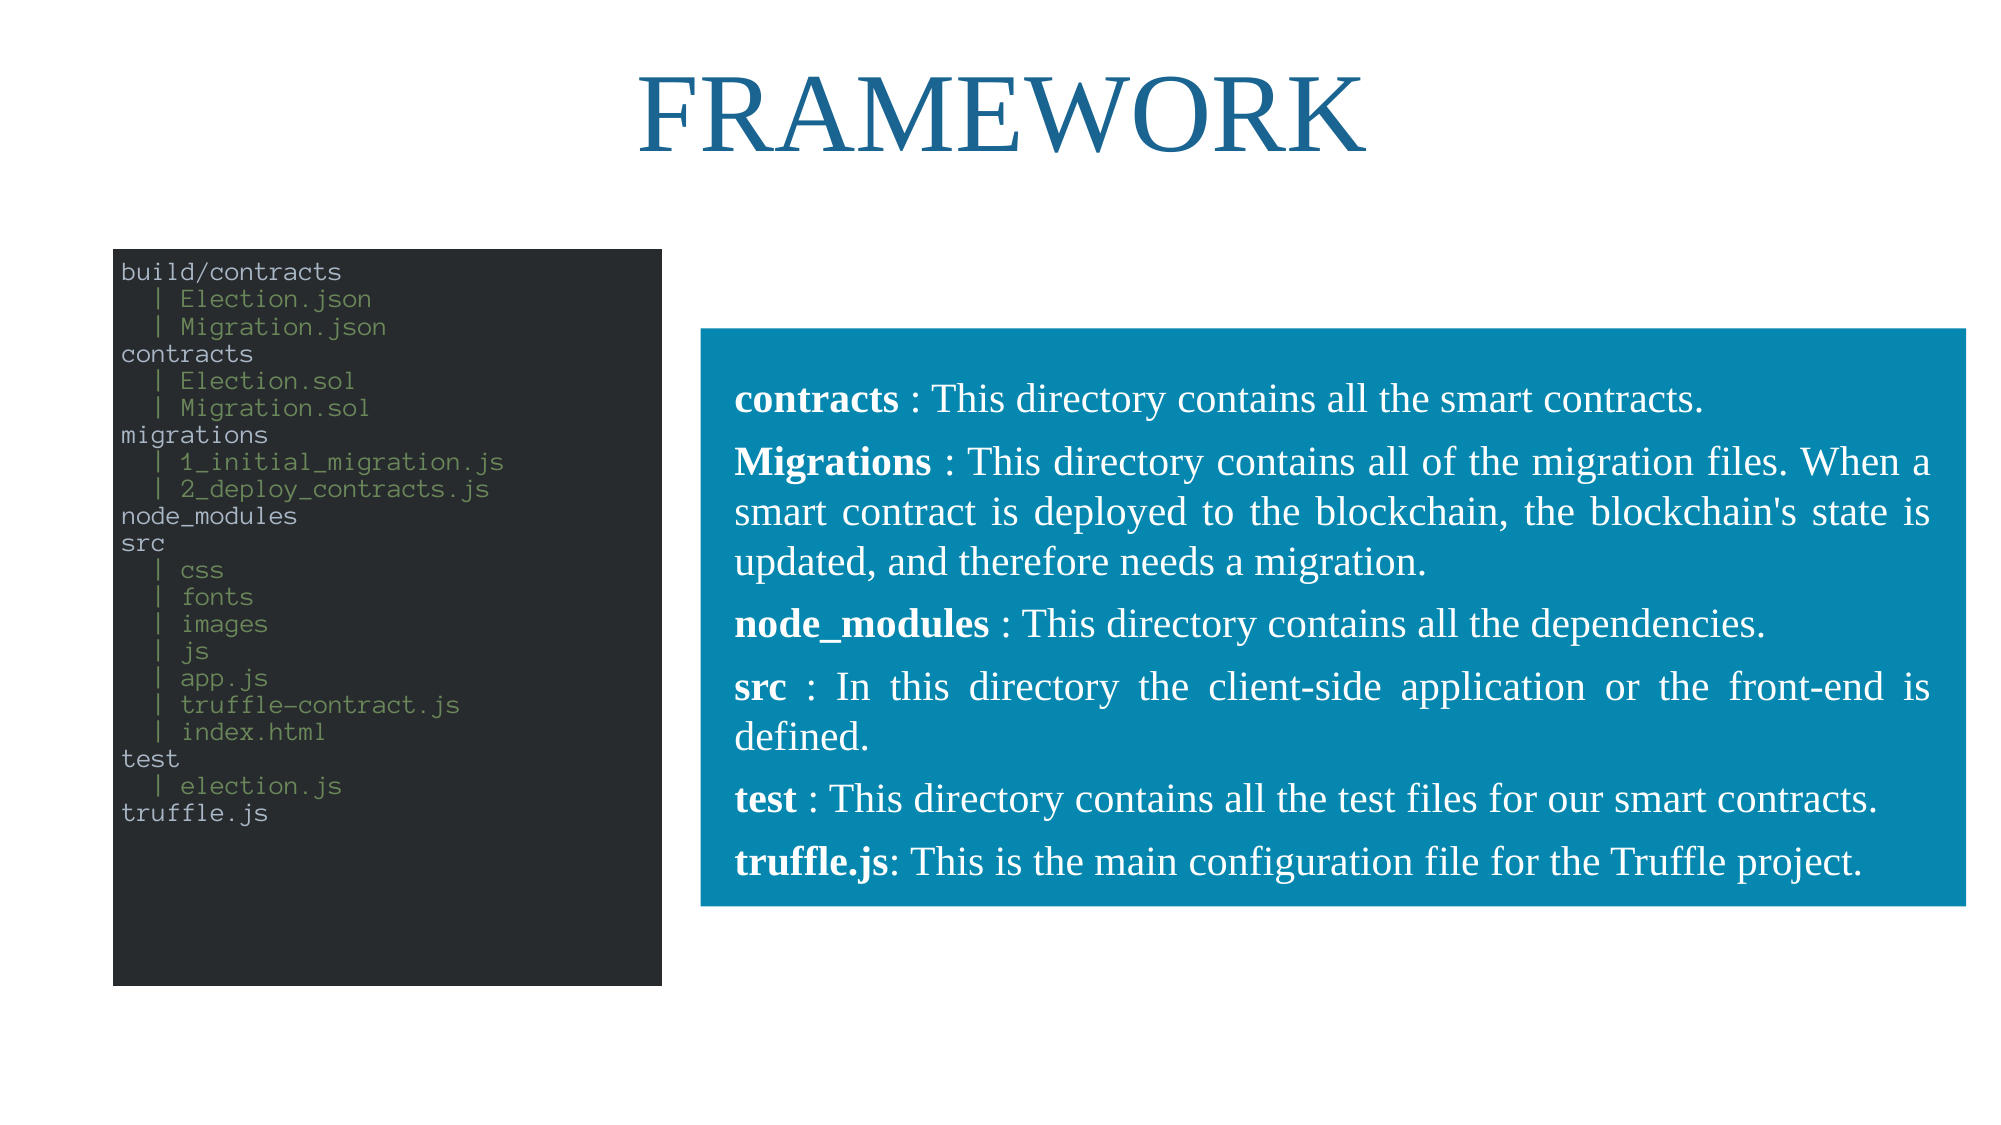

FRAMEWORK
| build/contracts   | Election.json   | Migration.json contracts   | Election.sol   | Migration.sol migrations   | 1\_initial\_migration.js   | 2\_deploy\_contracts.js node\_modules src   | css   | fonts   | images   | js   | app.js   | truffle-contract.js   | index.html test   | election.js truffle.js |
| --- |

contracts : This directory contains all the smart contracts.
Migrations : This directory contains all of the migration files. When a smart contract is deployed to the blockchain, the blockchain's state is updated, and therefore needs a migration.
node_modules : This directory contains all the dependencies.
src : In this directory the client-side application or the front-end is defined.
test : This directory contains all the test files for our smart contracts.
truffle.js: This is the main configuration file for the Truffle project.